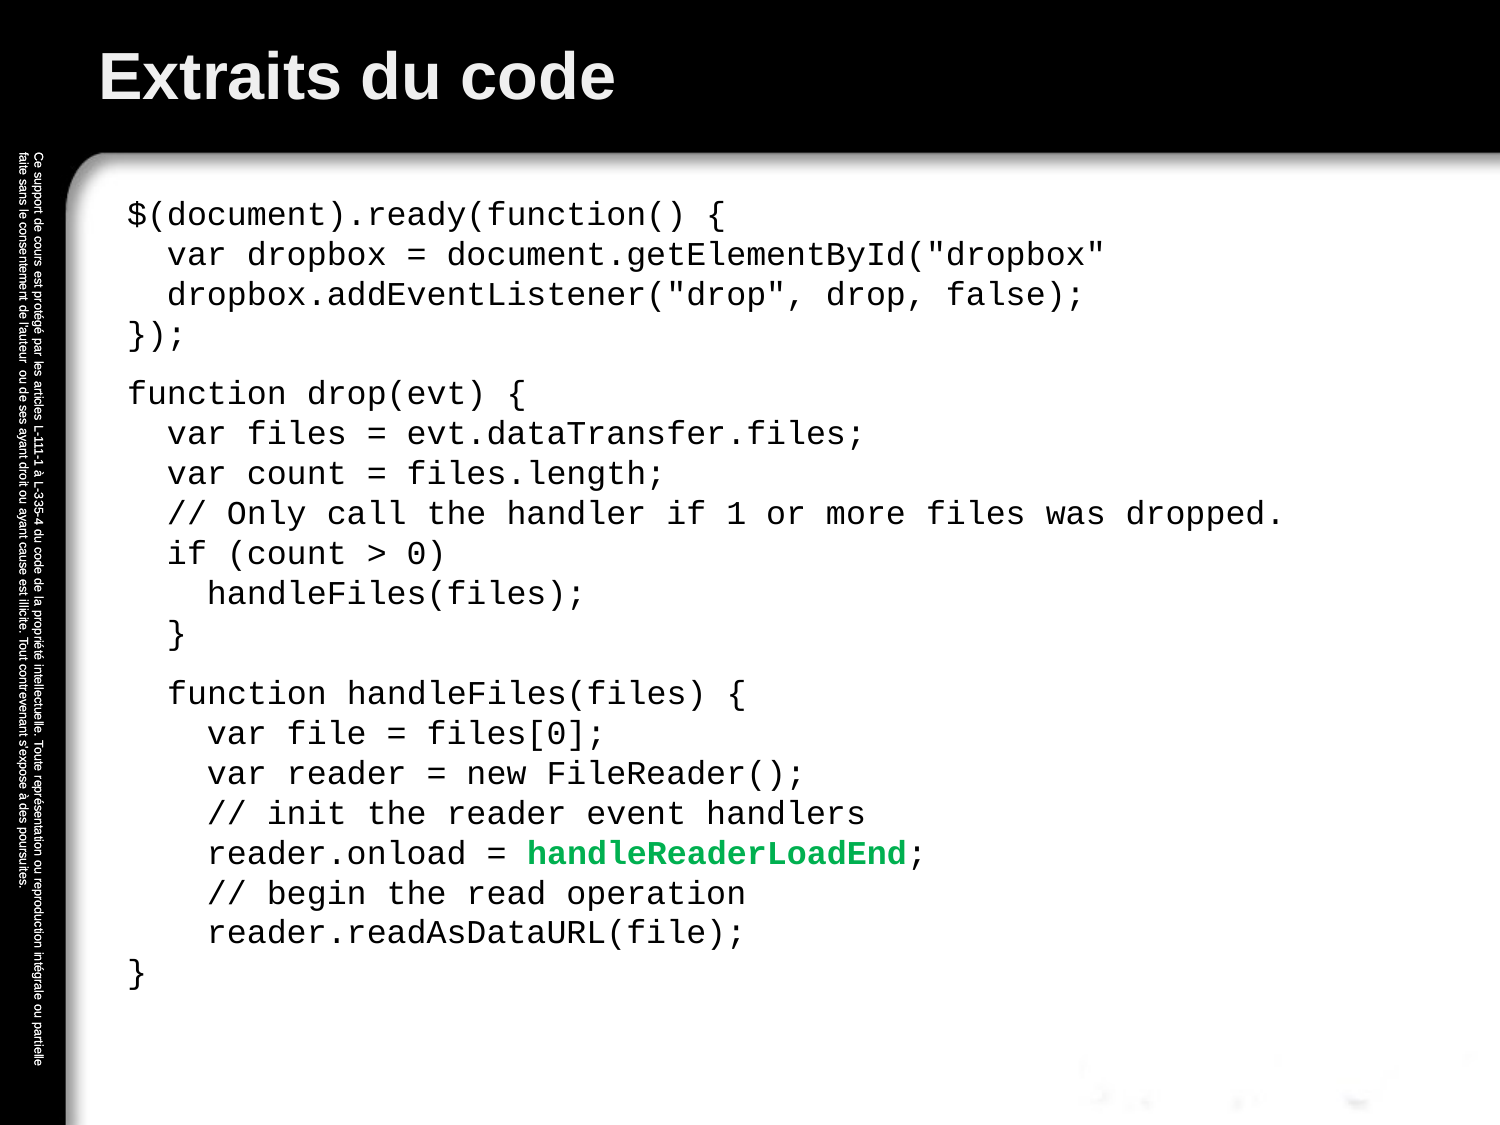

# Extraits du code
$(document).ready(function() {
  var dropbox = document.getElementById("dropbox"
  dropbox.addEventListener("drop", drop, false);
});
function drop(evt) {
  var files = evt.dataTransfer.files;
  var count = files.length;
  // Only call the handler if 1 or more files was dropped.
  if (count > 0)
    handleFiles(files);
  }
  function handleFiles(files) {
    var file = files[0];
    var reader = new FileReader();
    // init the reader event handlers
    reader.onload = handleReaderLoadEnd;
    // begin the read operation
    reader.readAsDataURL(file);
}